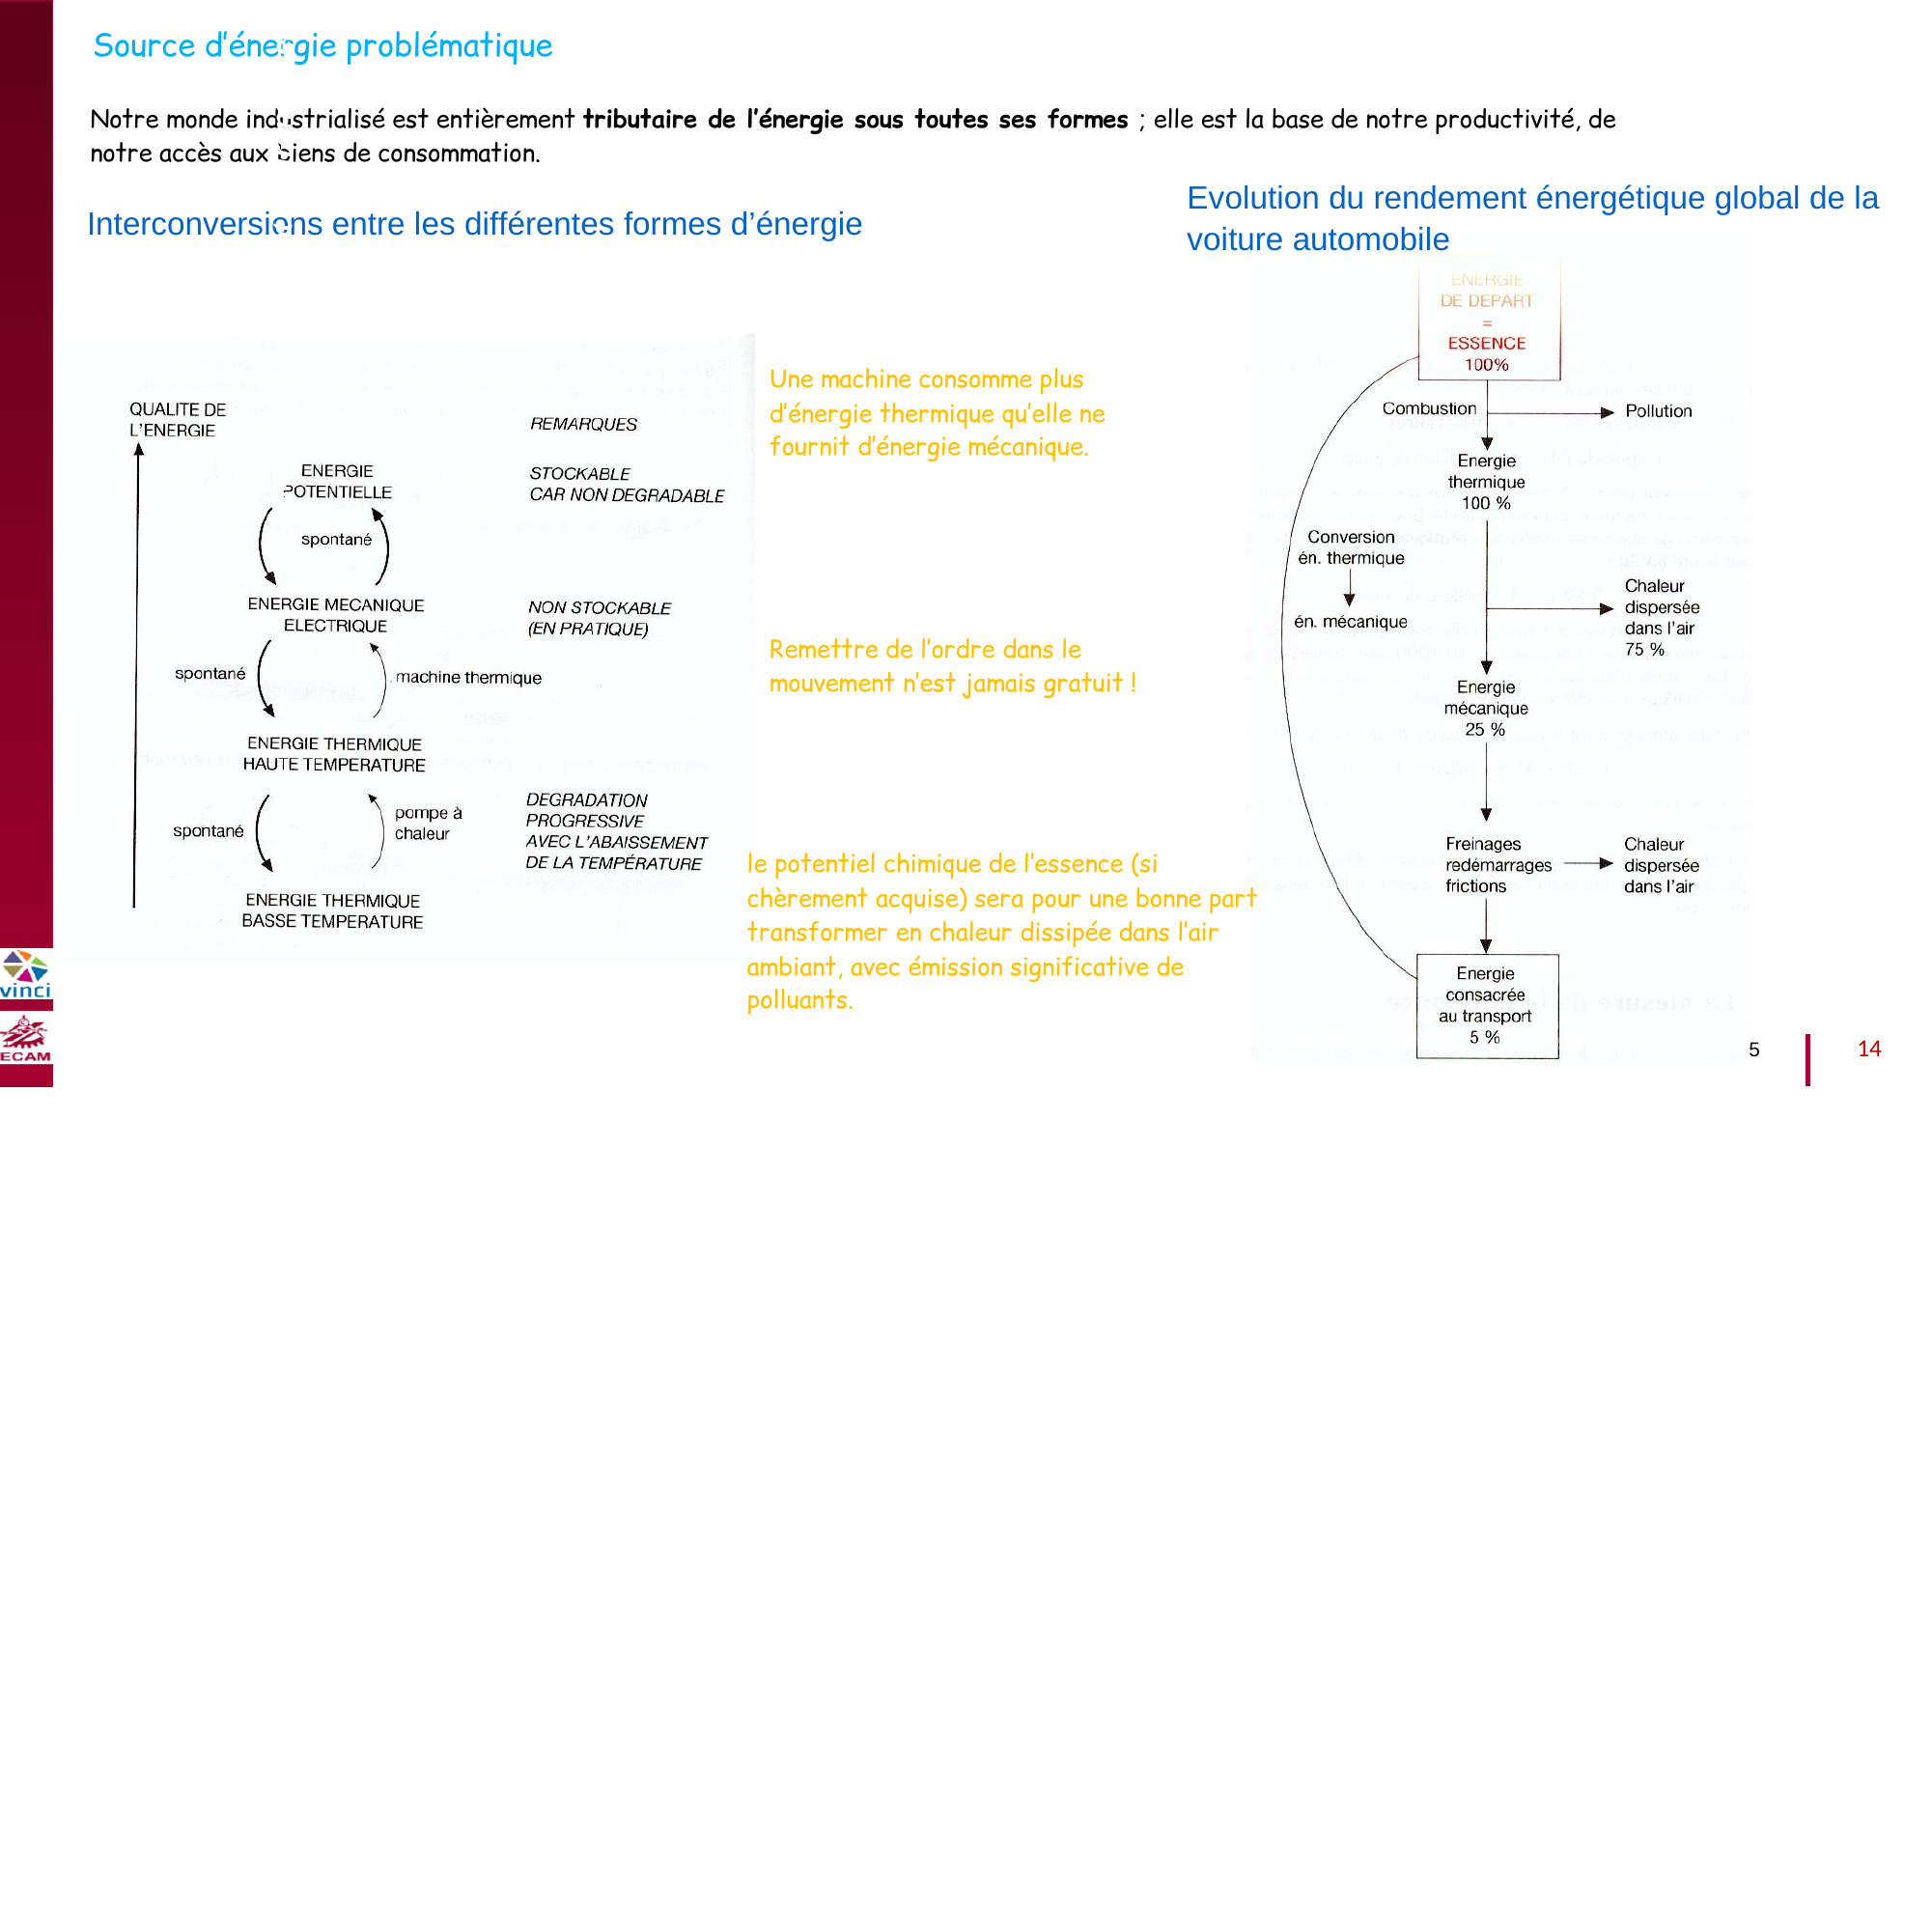

Source d’énergie problématique
Notre monde industrialisé est entièrement tributaire de l’énergie sous toutes ses formes ; elle est la base de notre productivité, de
notre accès aux biens de consommation.
Evolution du rendement énergétique global de la
Interconversions entre les différentes formes d’énergie
voiture automobile

ECAM 201

B2040-Chimie du vivant et environnement

Une machine consomme plus
d’énergie thermique qu’elle ne
fournit d’énergie mécanique.
Remettre de l’ordre dans le
mouvement n’est jamais gratuit !
le potentiel chimique de l’essence (si
chèrement acquise) sera pour une bonne part
transformer en chaleur dissipée dans l’air
ambiant, avec émission significative de
polluants.

14
5